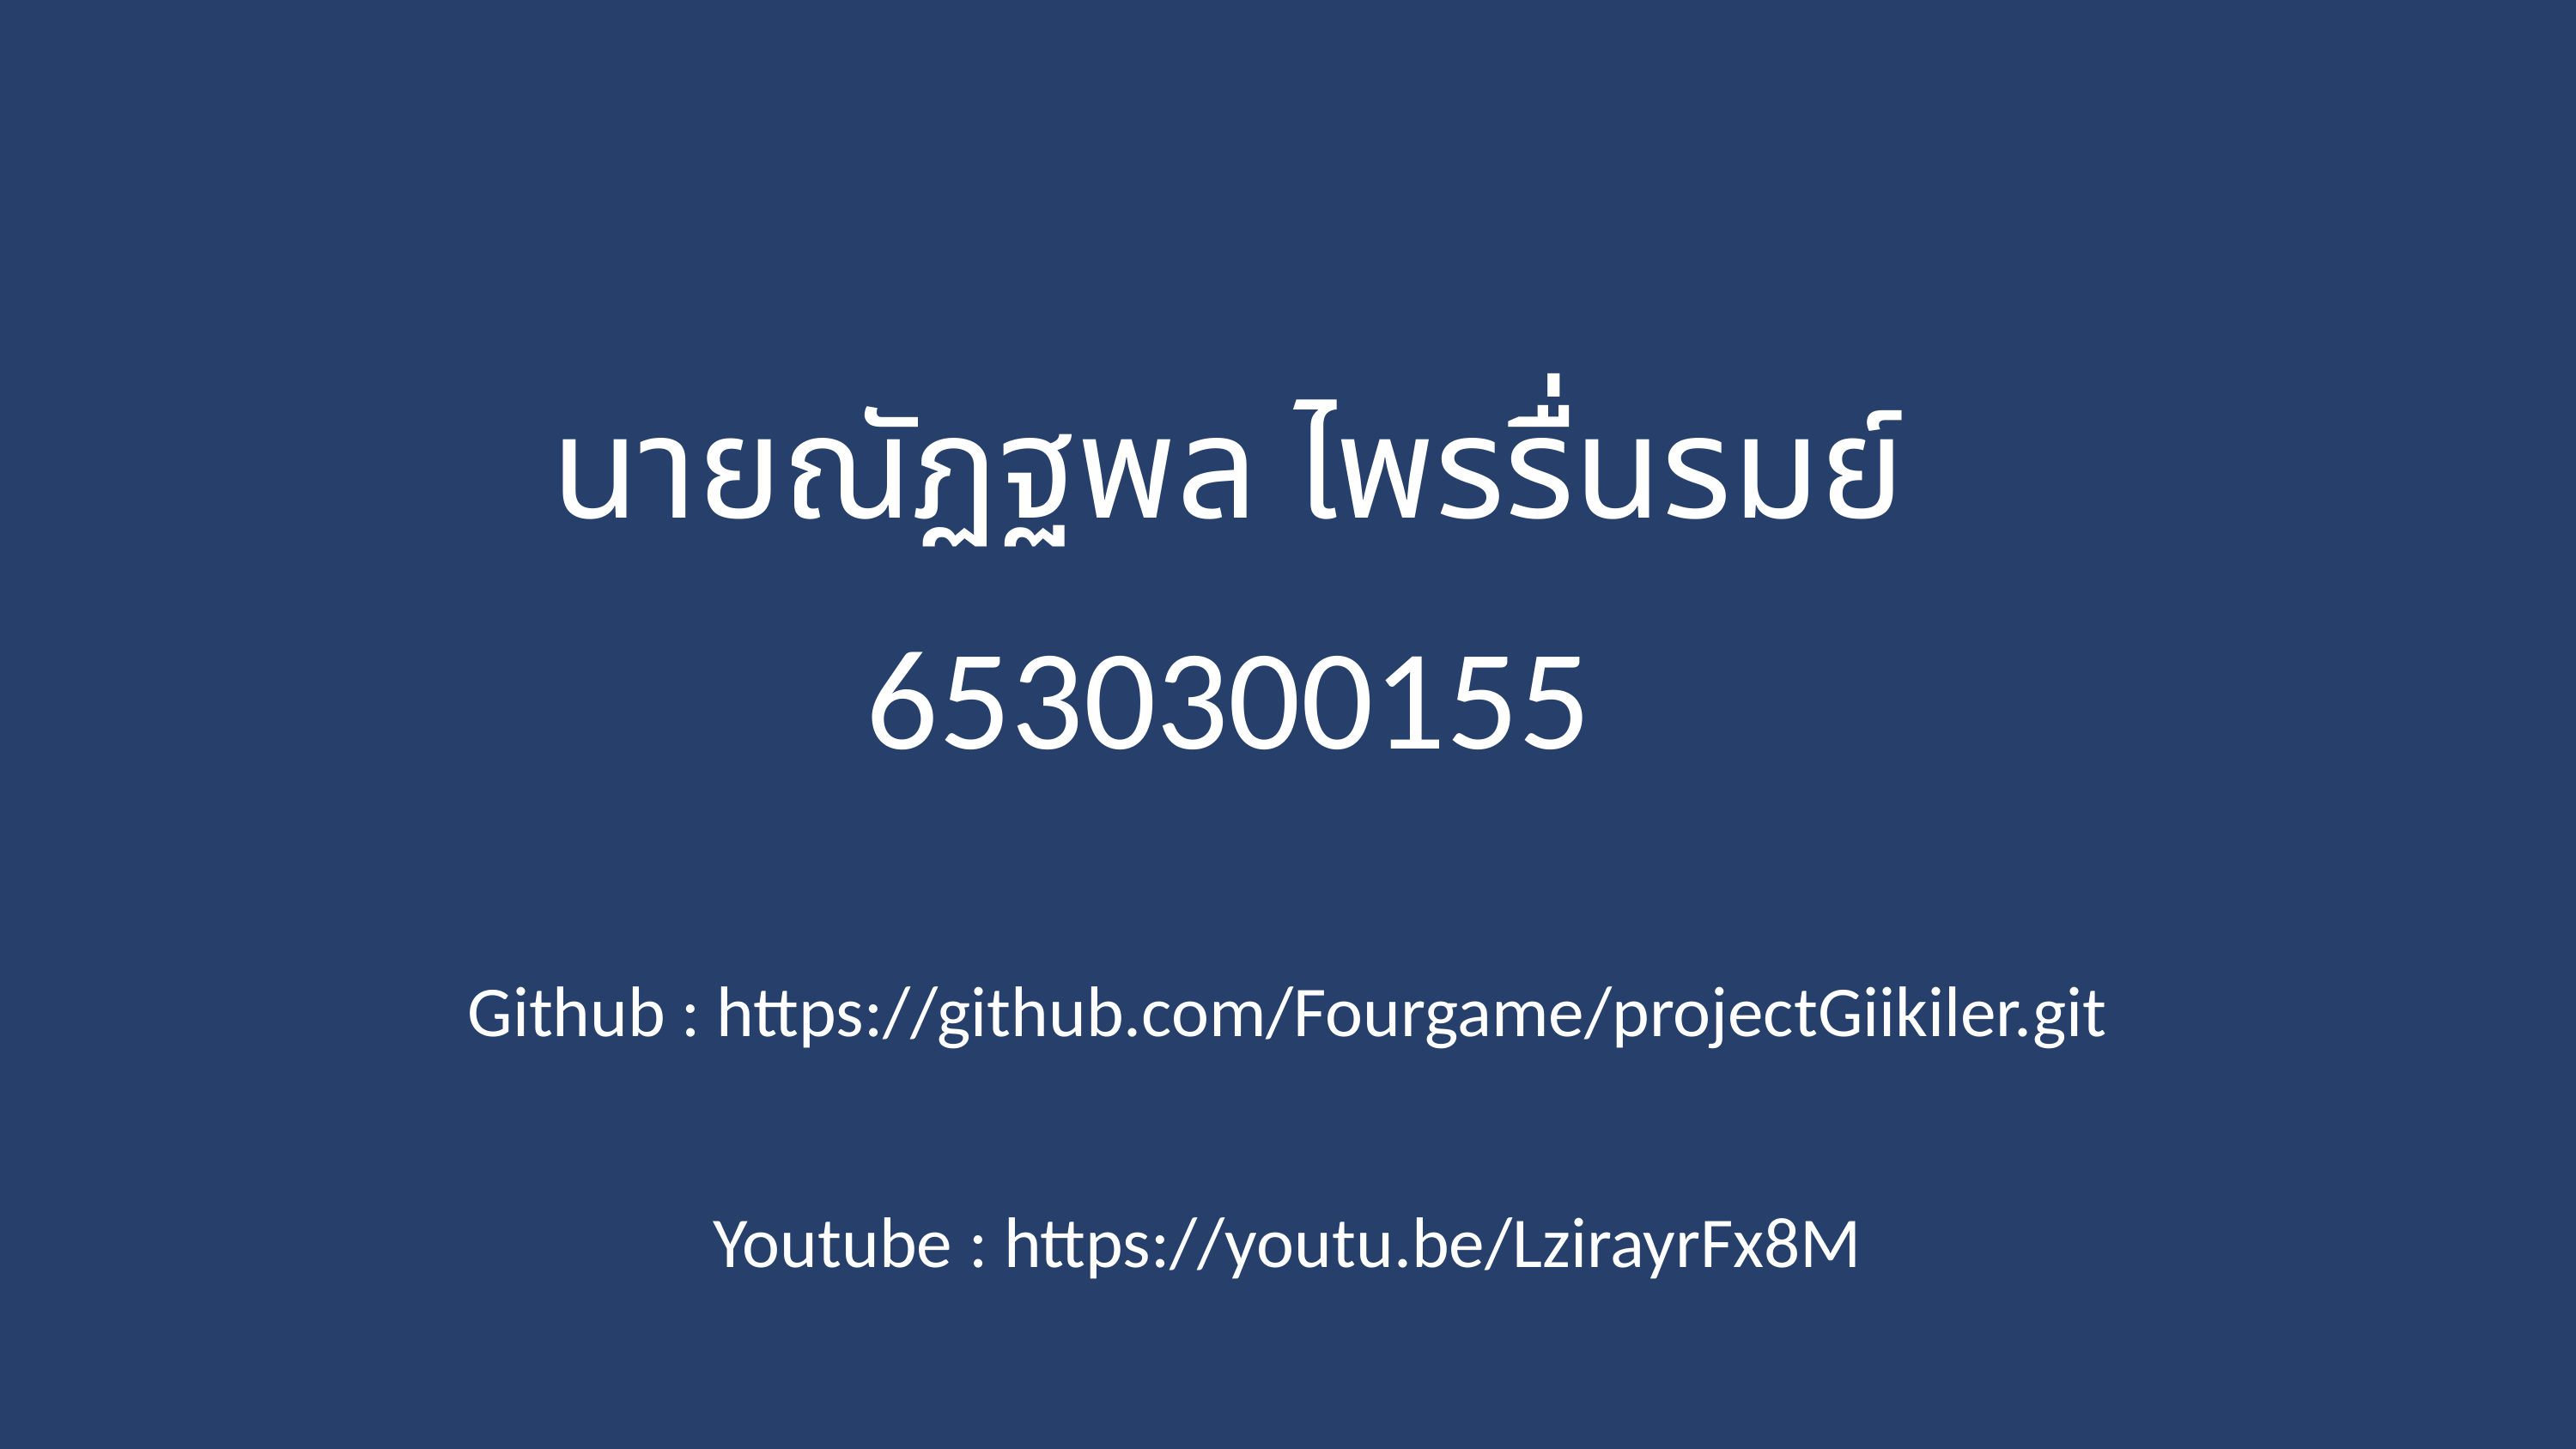

นายณัฏฐพล ไพรรื่นรมย์
6530300155
Github : https://github.com/Fourgame/projectGiikiler.git
Youtube : https://youtu.be/LzirayrFx8M